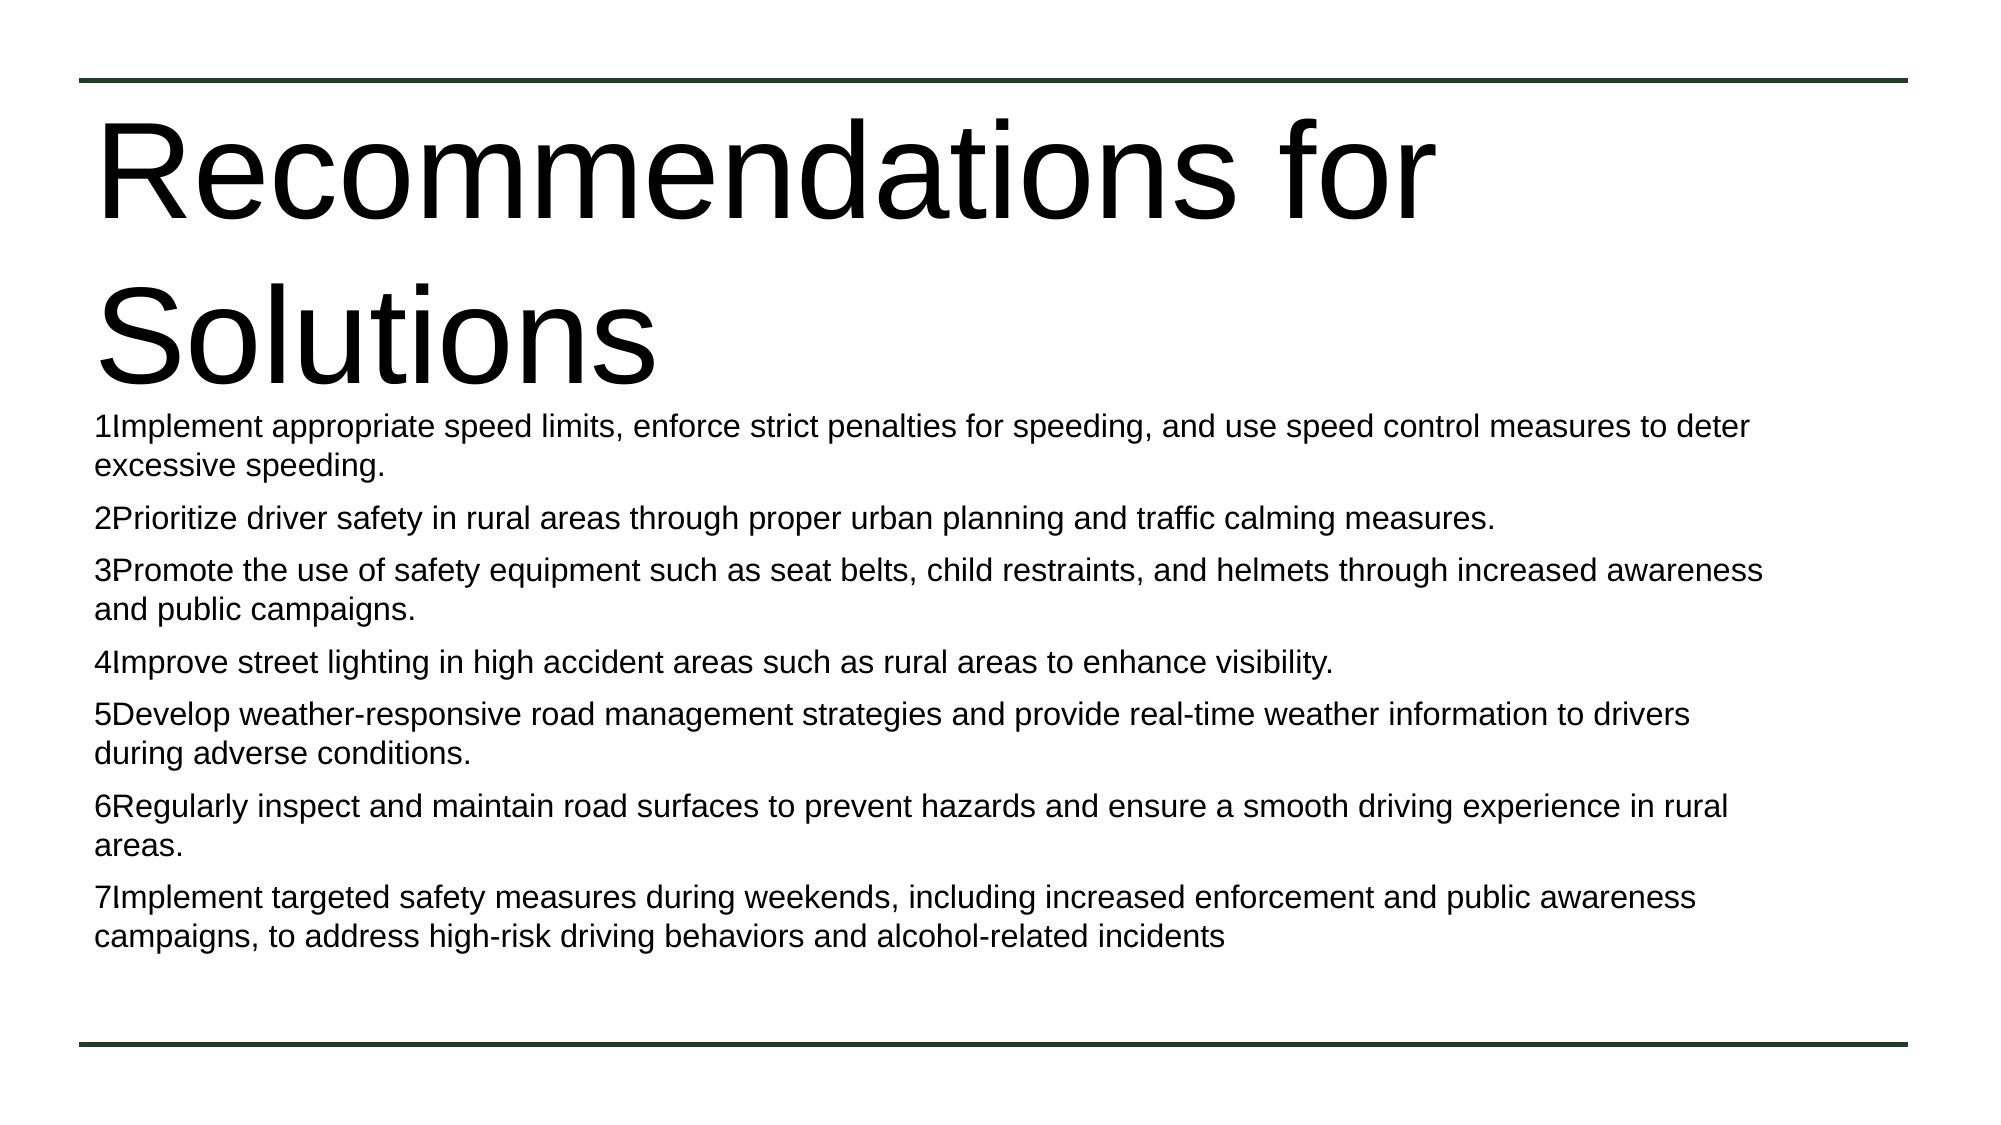

# Recommendations for Solutions
Implement appropriate speed limits, enforce strict penalties for speeding, and use speed control measures to deter excessive speeding.
Prioritize driver safety in rural areas through proper urban planning and traffic calming measures.
Promote the use of safety equipment such as seat belts, child restraints, and helmets through increased awareness and public campaigns.
Improve street lighting in high accident areas such as rural areas to enhance visibility.
Develop weather-responsive road management strategies and provide real-time weather information to drivers during adverse conditions.
Regularly inspect and maintain road surfaces to prevent hazards and ensure a smooth driving experience in rural areas.
Implement targeted safety measures during weekends, including increased enforcement and public awareness campaigns, to address high-risk driving behaviors and alcohol-related incidents